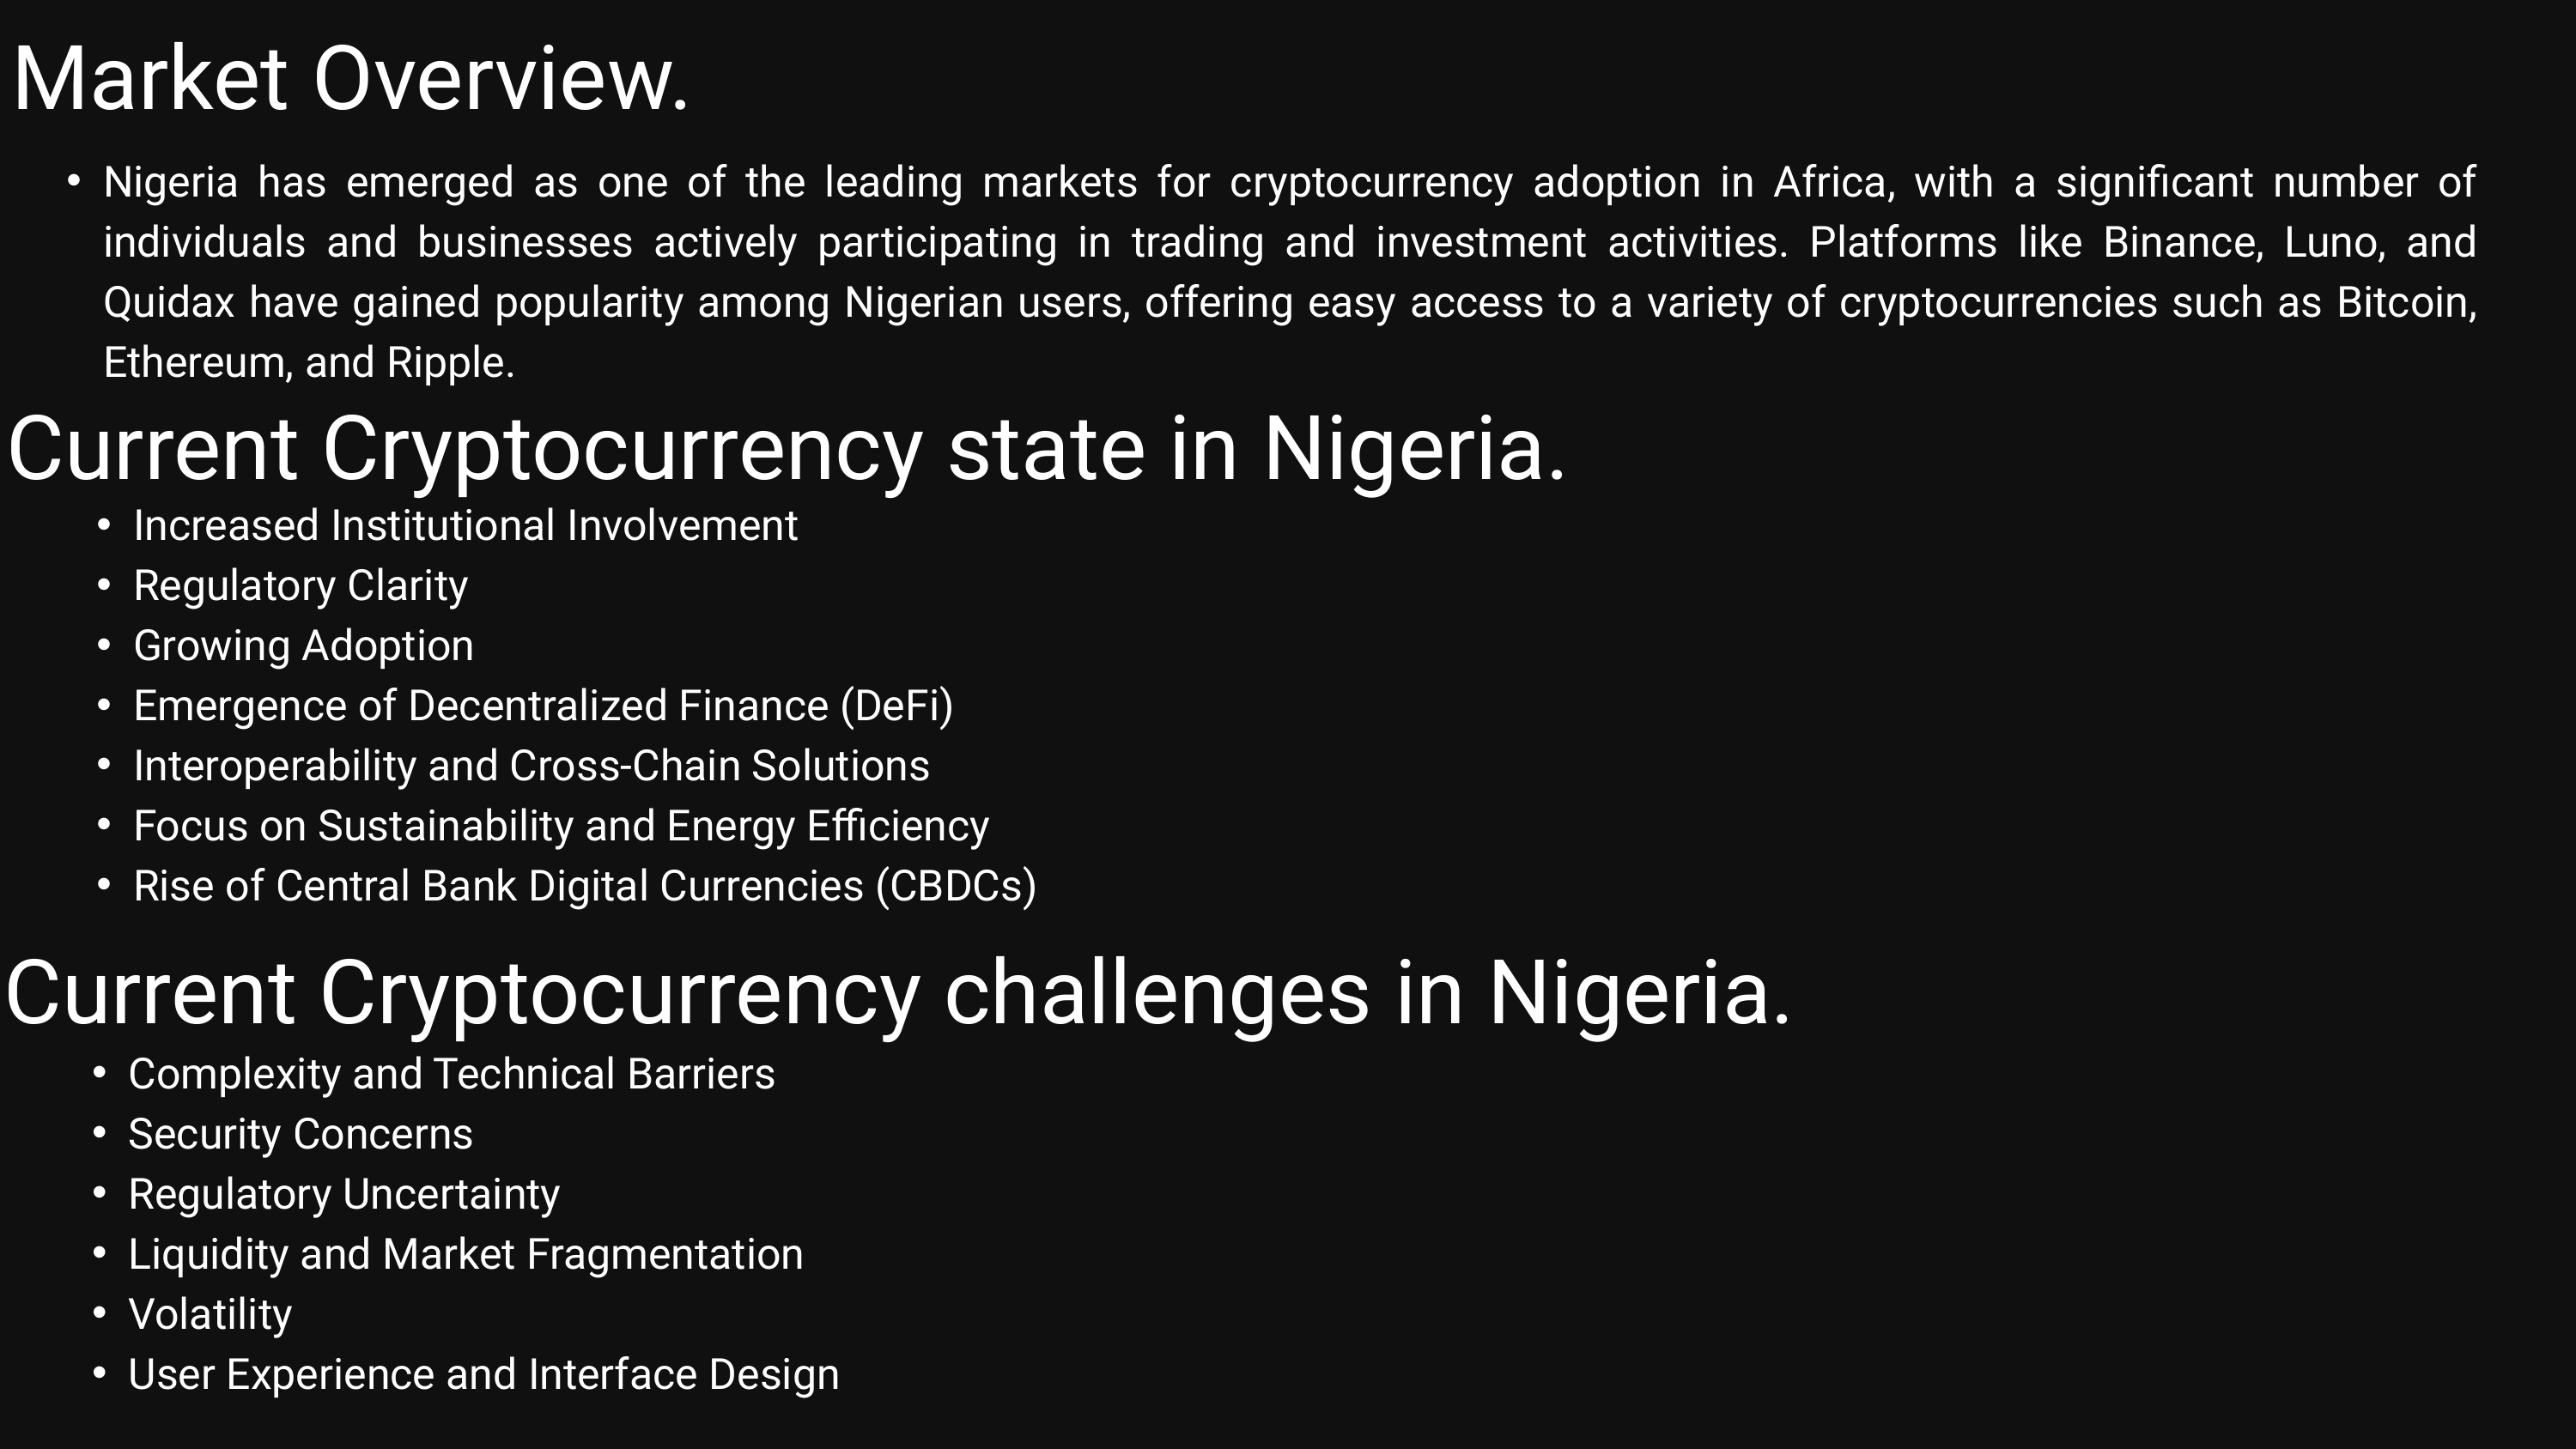

Market Overview.
Nigeria has emerged as one of the leading markets for cryptocurrency adoption in Africa, with a significant number of individuals and businesses actively participating in trading and investment activities. Platforms like Binance, Luno, and Quidax have gained popularity among Nigerian users, offering easy access to a variety of cryptocurrencies such as Bitcoin, Ethereum, and Ripple.
Current Cryptocurrency state in Nigeria.
Increased Institutional Involvement
Regulatory Clarity
Growing Adoption
Emergence of Decentralized Finance (DeFi)
Interoperability and Cross-Chain Solutions
Focus on Sustainability and Energy Efficiency
Rise of Central Bank Digital Currencies (CBDCs)
Current Cryptocurrency challenges in Nigeria.
Complexity and Technical Barriers
Security Concerns
Regulatory Uncertainty
Liquidity and Market Fragmentation
Volatility
User Experience and Interface Design